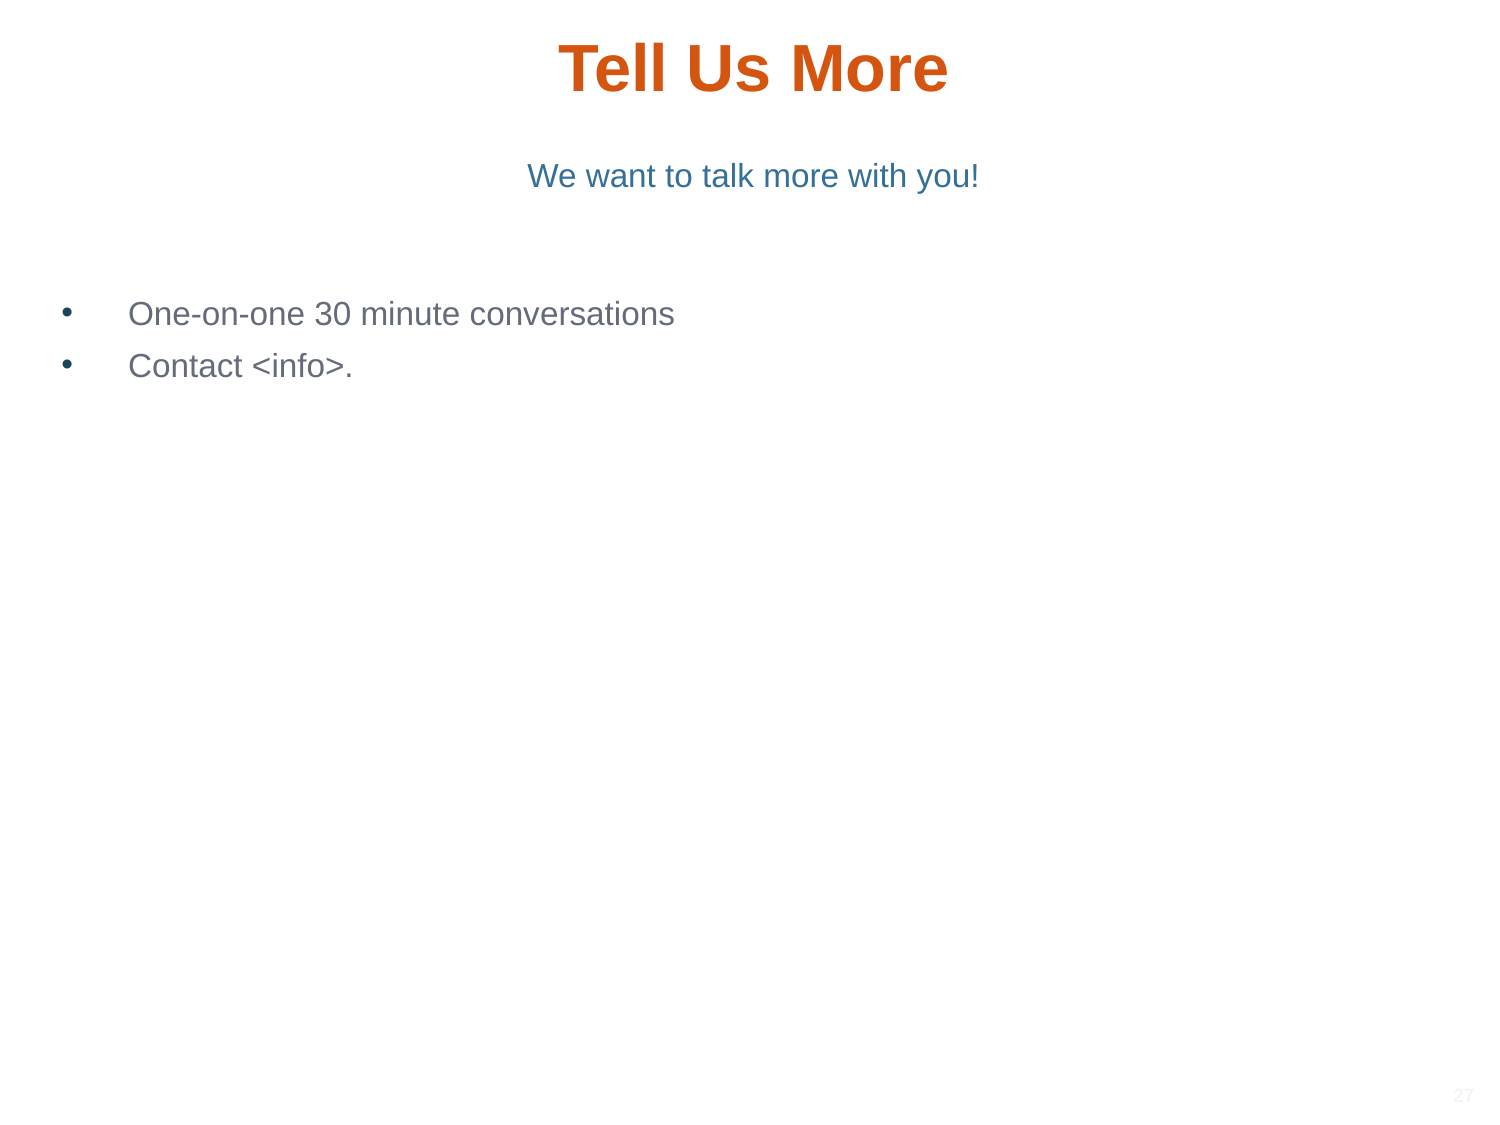

Tell Us More
We want to talk more with you!

One-on-one 30 minute conversations
Contact <info>.

27